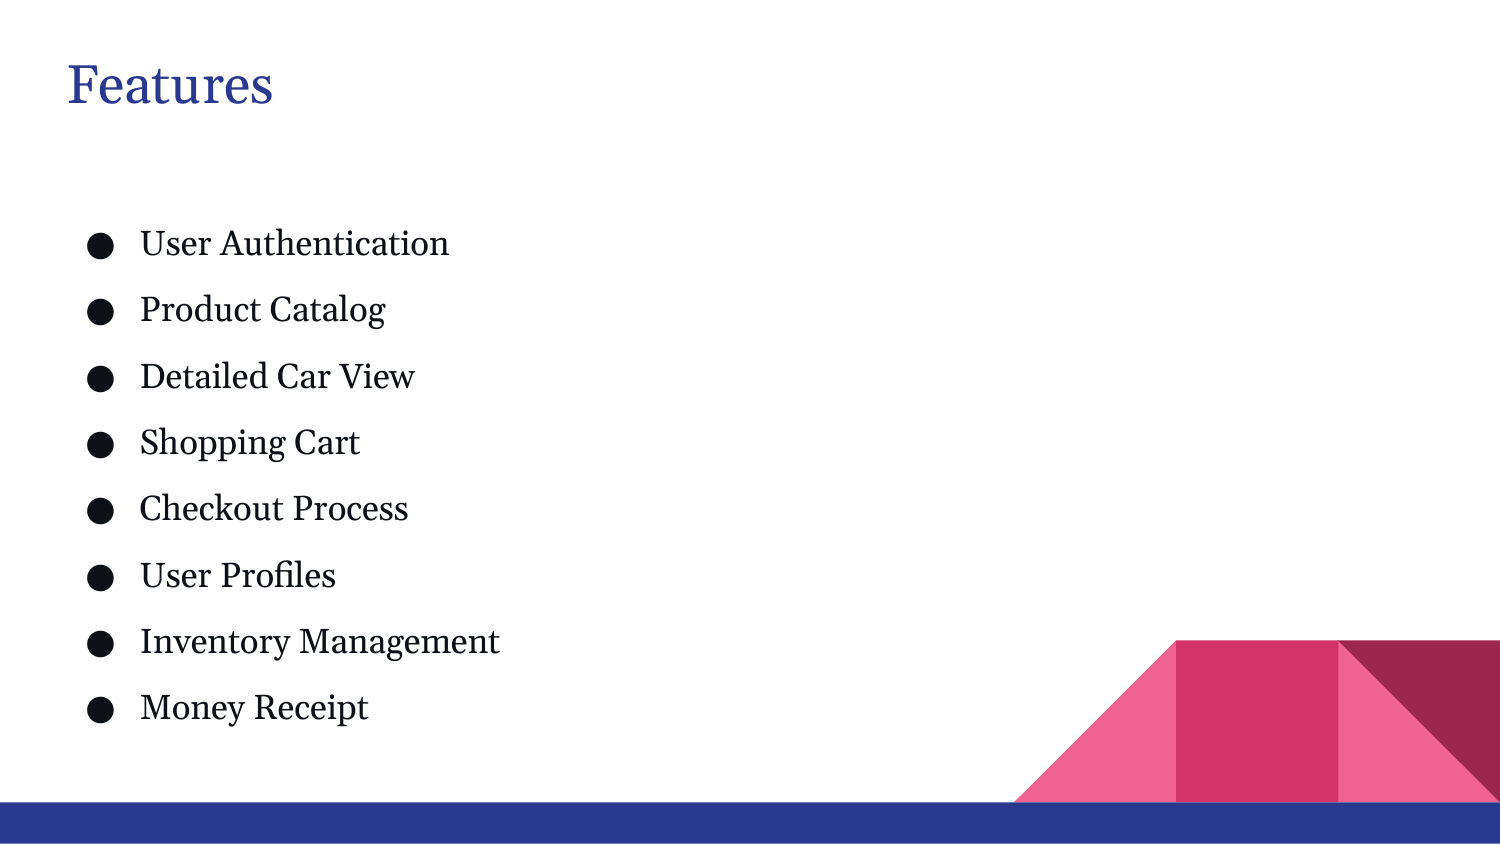

# Features
User Authentication
Product Catalog
Detailed Car View
Shopping Cart
Checkout Process
User Profiles
Inventory Management
Money Receipt